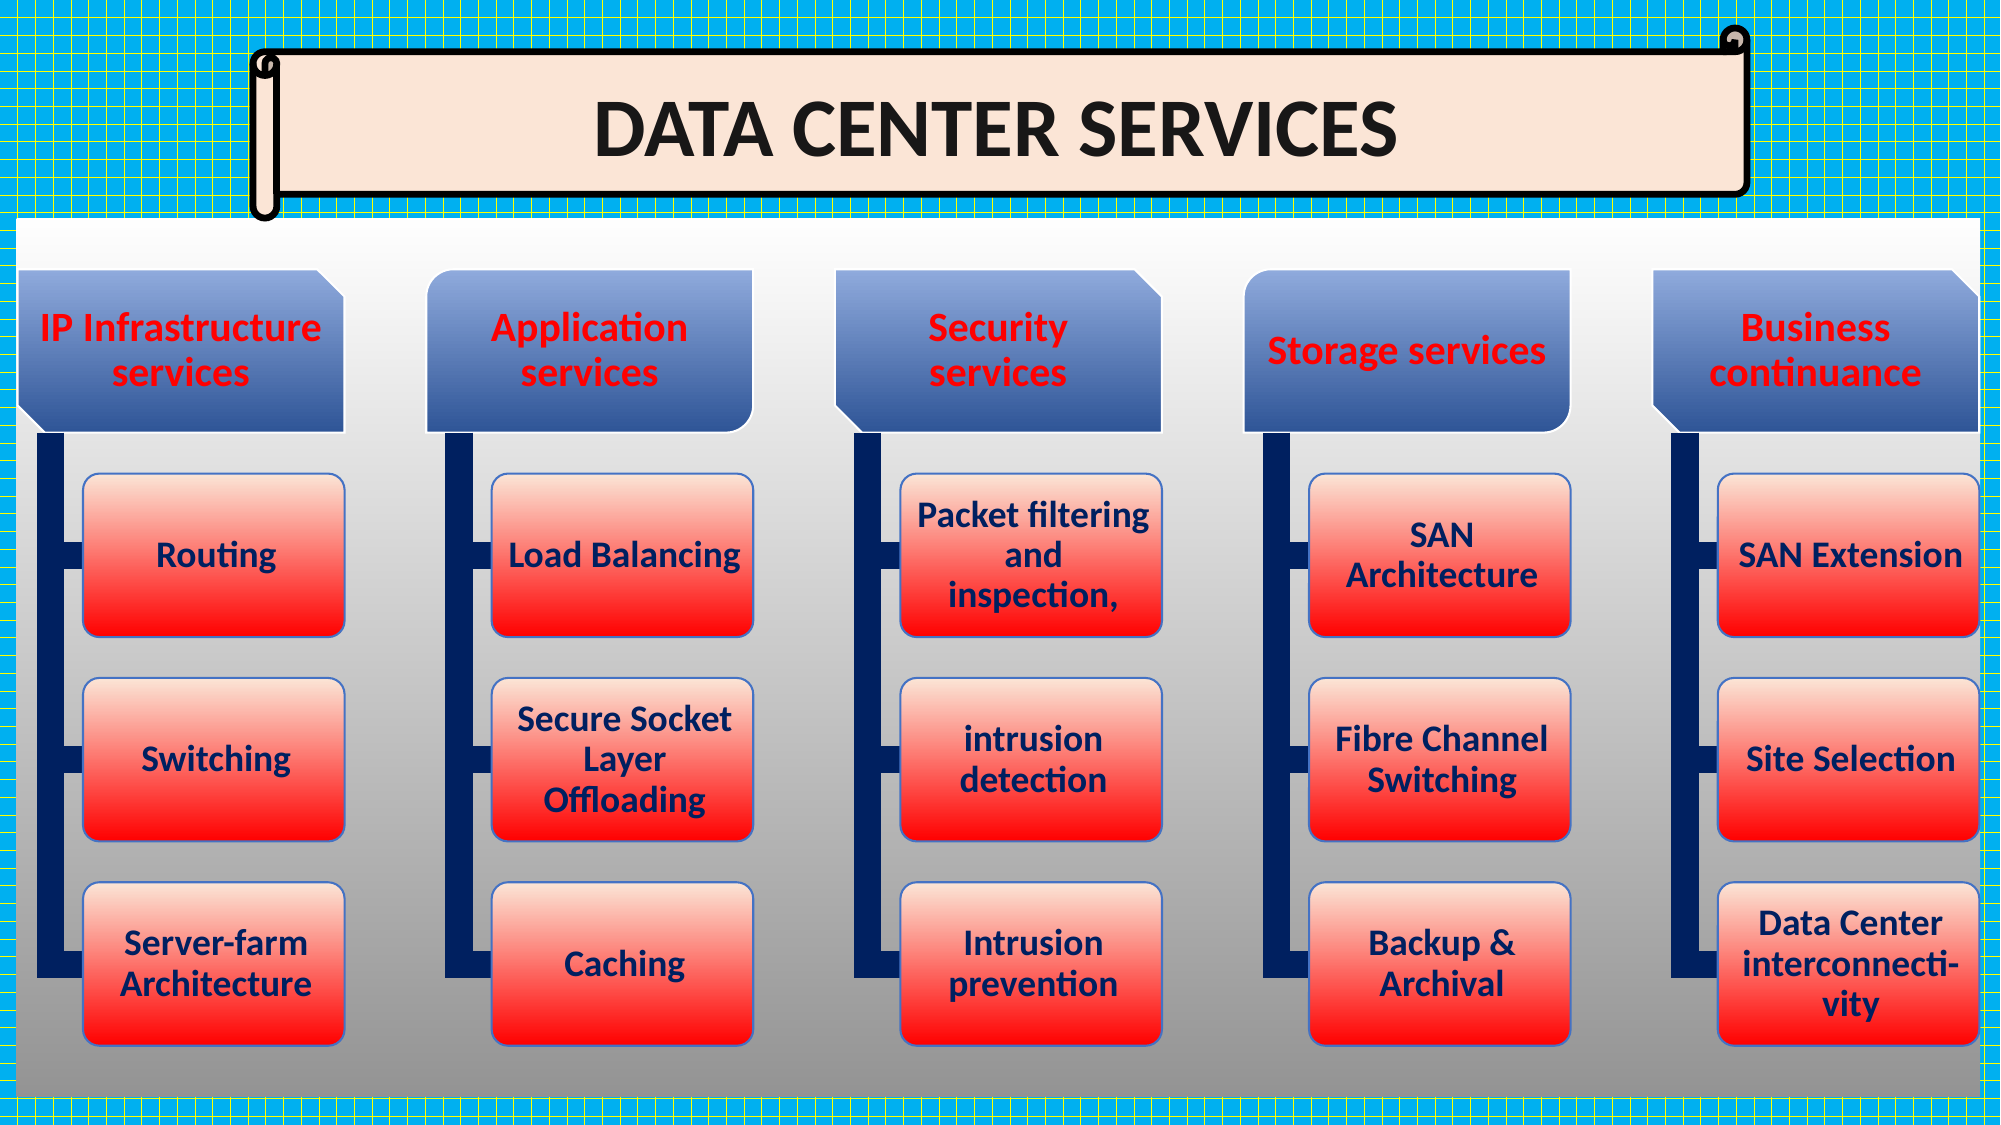

DATA CENTER SERVICES
IP Infrastructure services
Routing
Switching
Server-farm Architecture
Application services
Load Balancing
Secure Socket Layer Offloading
Caching
Security services
Packet filtering and inspection,
intrusion detection
Intrusion prevention
Storage services
SAN Architecture
Fibre Channel Switching
Backup & Archival
Business continuance
SAN Extension
Site Selection
Data Center interconnecti-vity